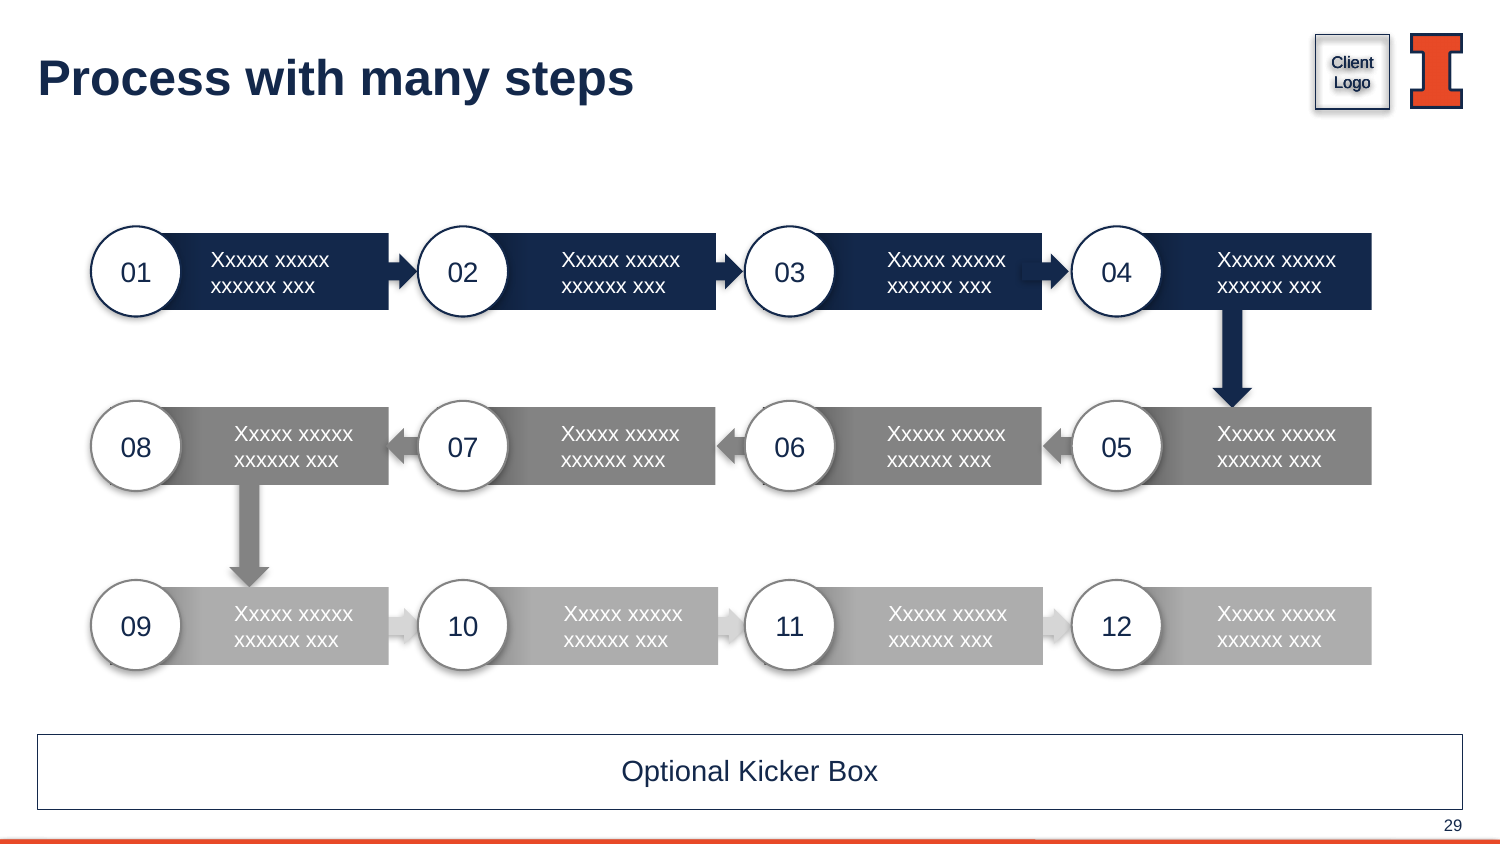

# Process with many steps
01
02
03
04
Xxxxx xxxxx xxxxxx xxx
Xxxxx xxxxx xxxxxx xxx
Xxxxx xxxxx xxxxxx xxx
Xxxxx xxxxx xxxxxx xxx

08
07
06
05
Xxxxx xxxxx xxxxxx xxx
Xxxxx xxxxx xxxxxx xxx
Xxxxx xxxxx xxxxxx xxx
Xxxxx xxxxx xxxxxx xxx

09
10
11
12
Xxxxx xxxxx xxxxxx xxx
Xxxxx xxxxx xxxxxx xxx
Xxxxx xxxxx xxxxxx xxx
Xxxxx xxxxx xxxxxx xxx

Optional Kicker Box

29